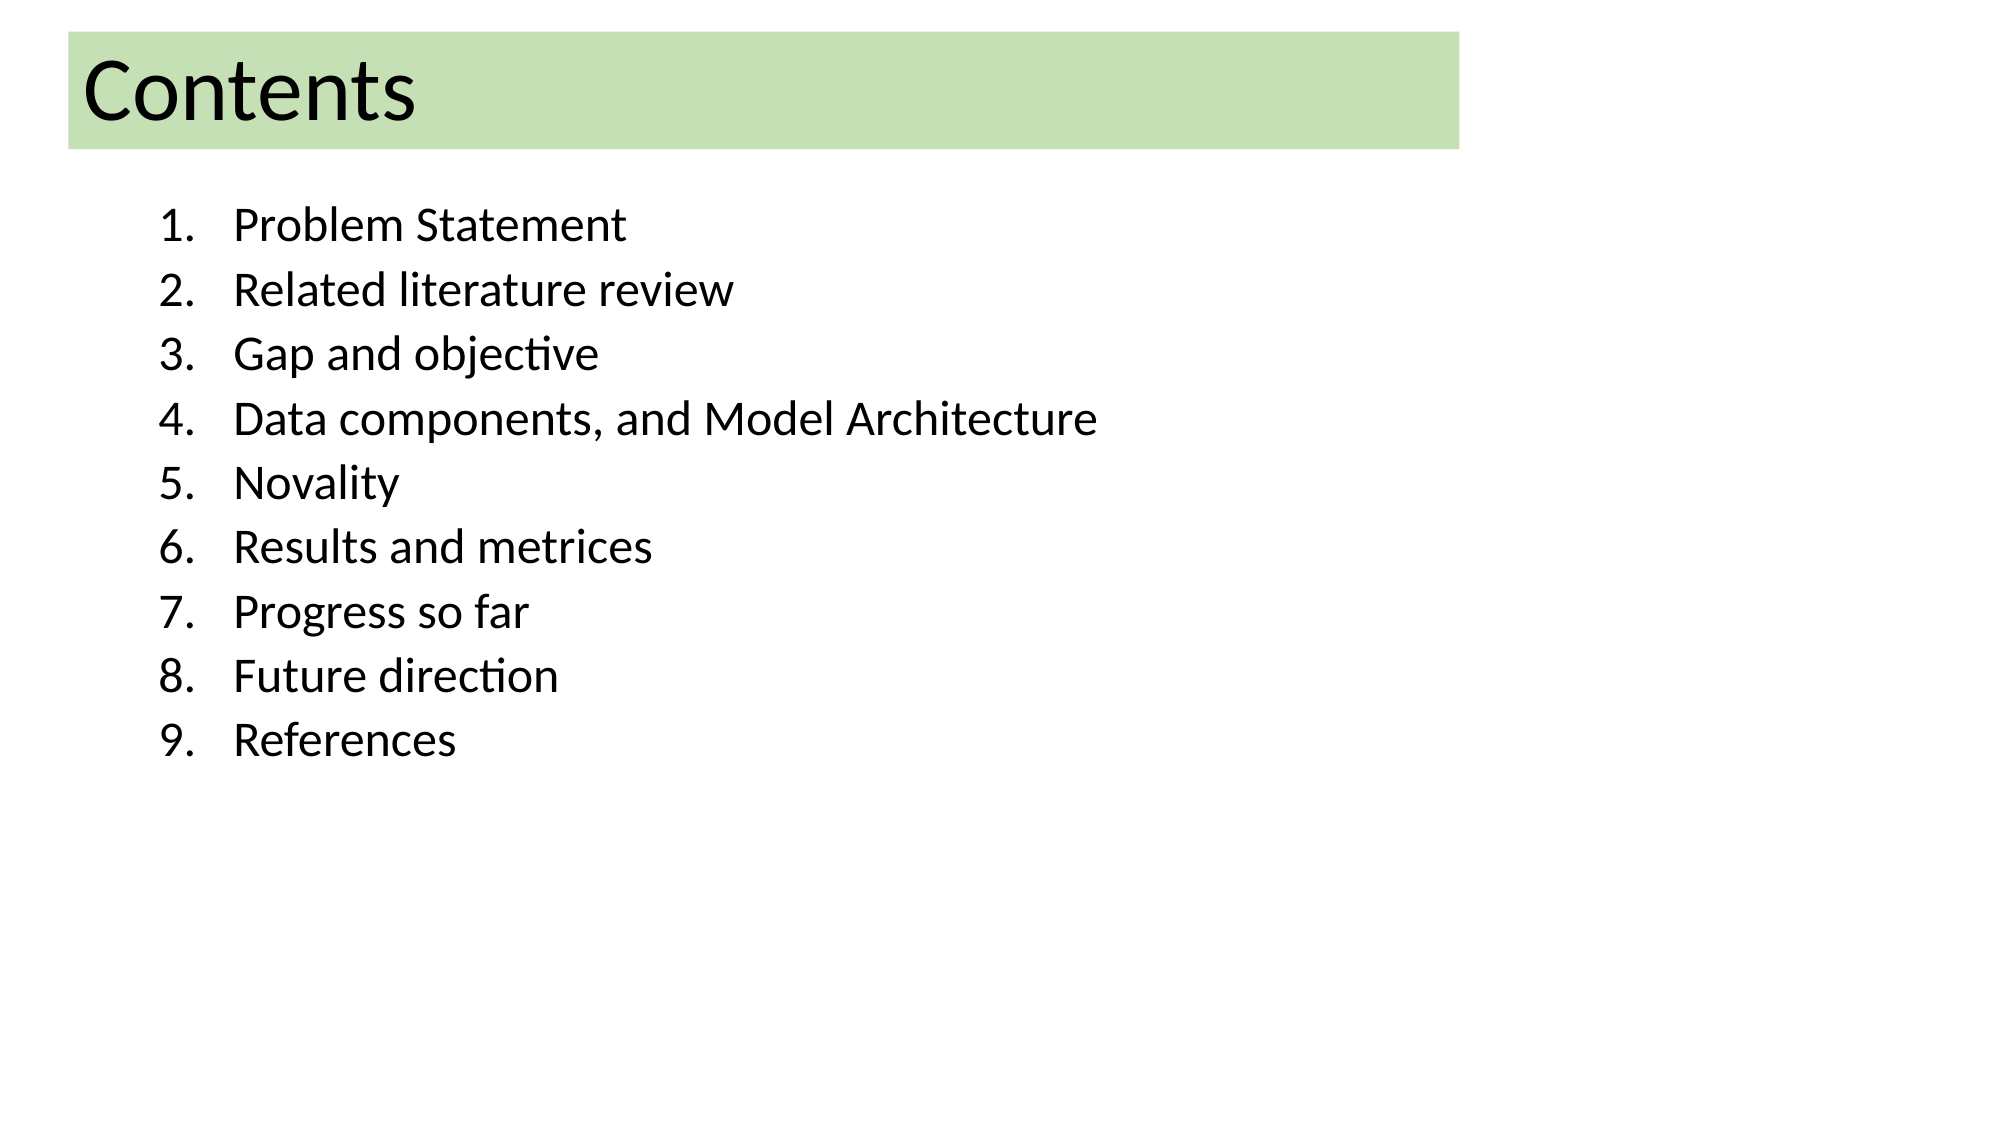

# Contents
Problem Statement
Related literature review
Gap and objective
Data components, and Model Architecture
Novality
Results and metrices
Progress so far
Future direction
References